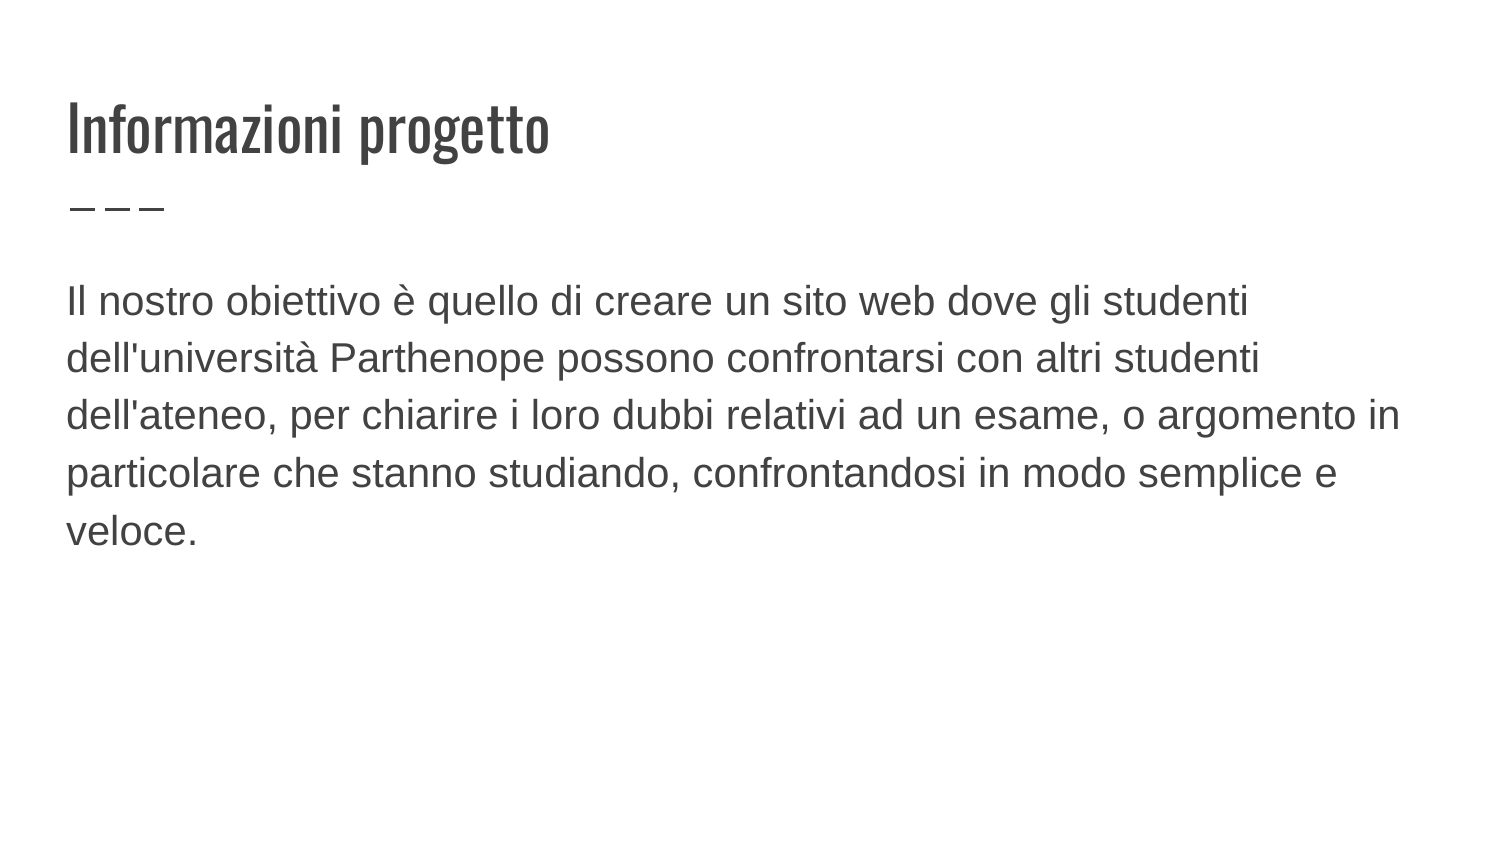

# Informazioni progetto
Il nostro obiettivo è quello di creare un sito web dove gli studenti dell'università Parthenope possono confrontarsi con altri studenti dell'ateneo, per chiarire i loro dubbi relativi ad un esame, o argomento in particolare che stanno studiando, confrontandosi in modo semplice e veloce.